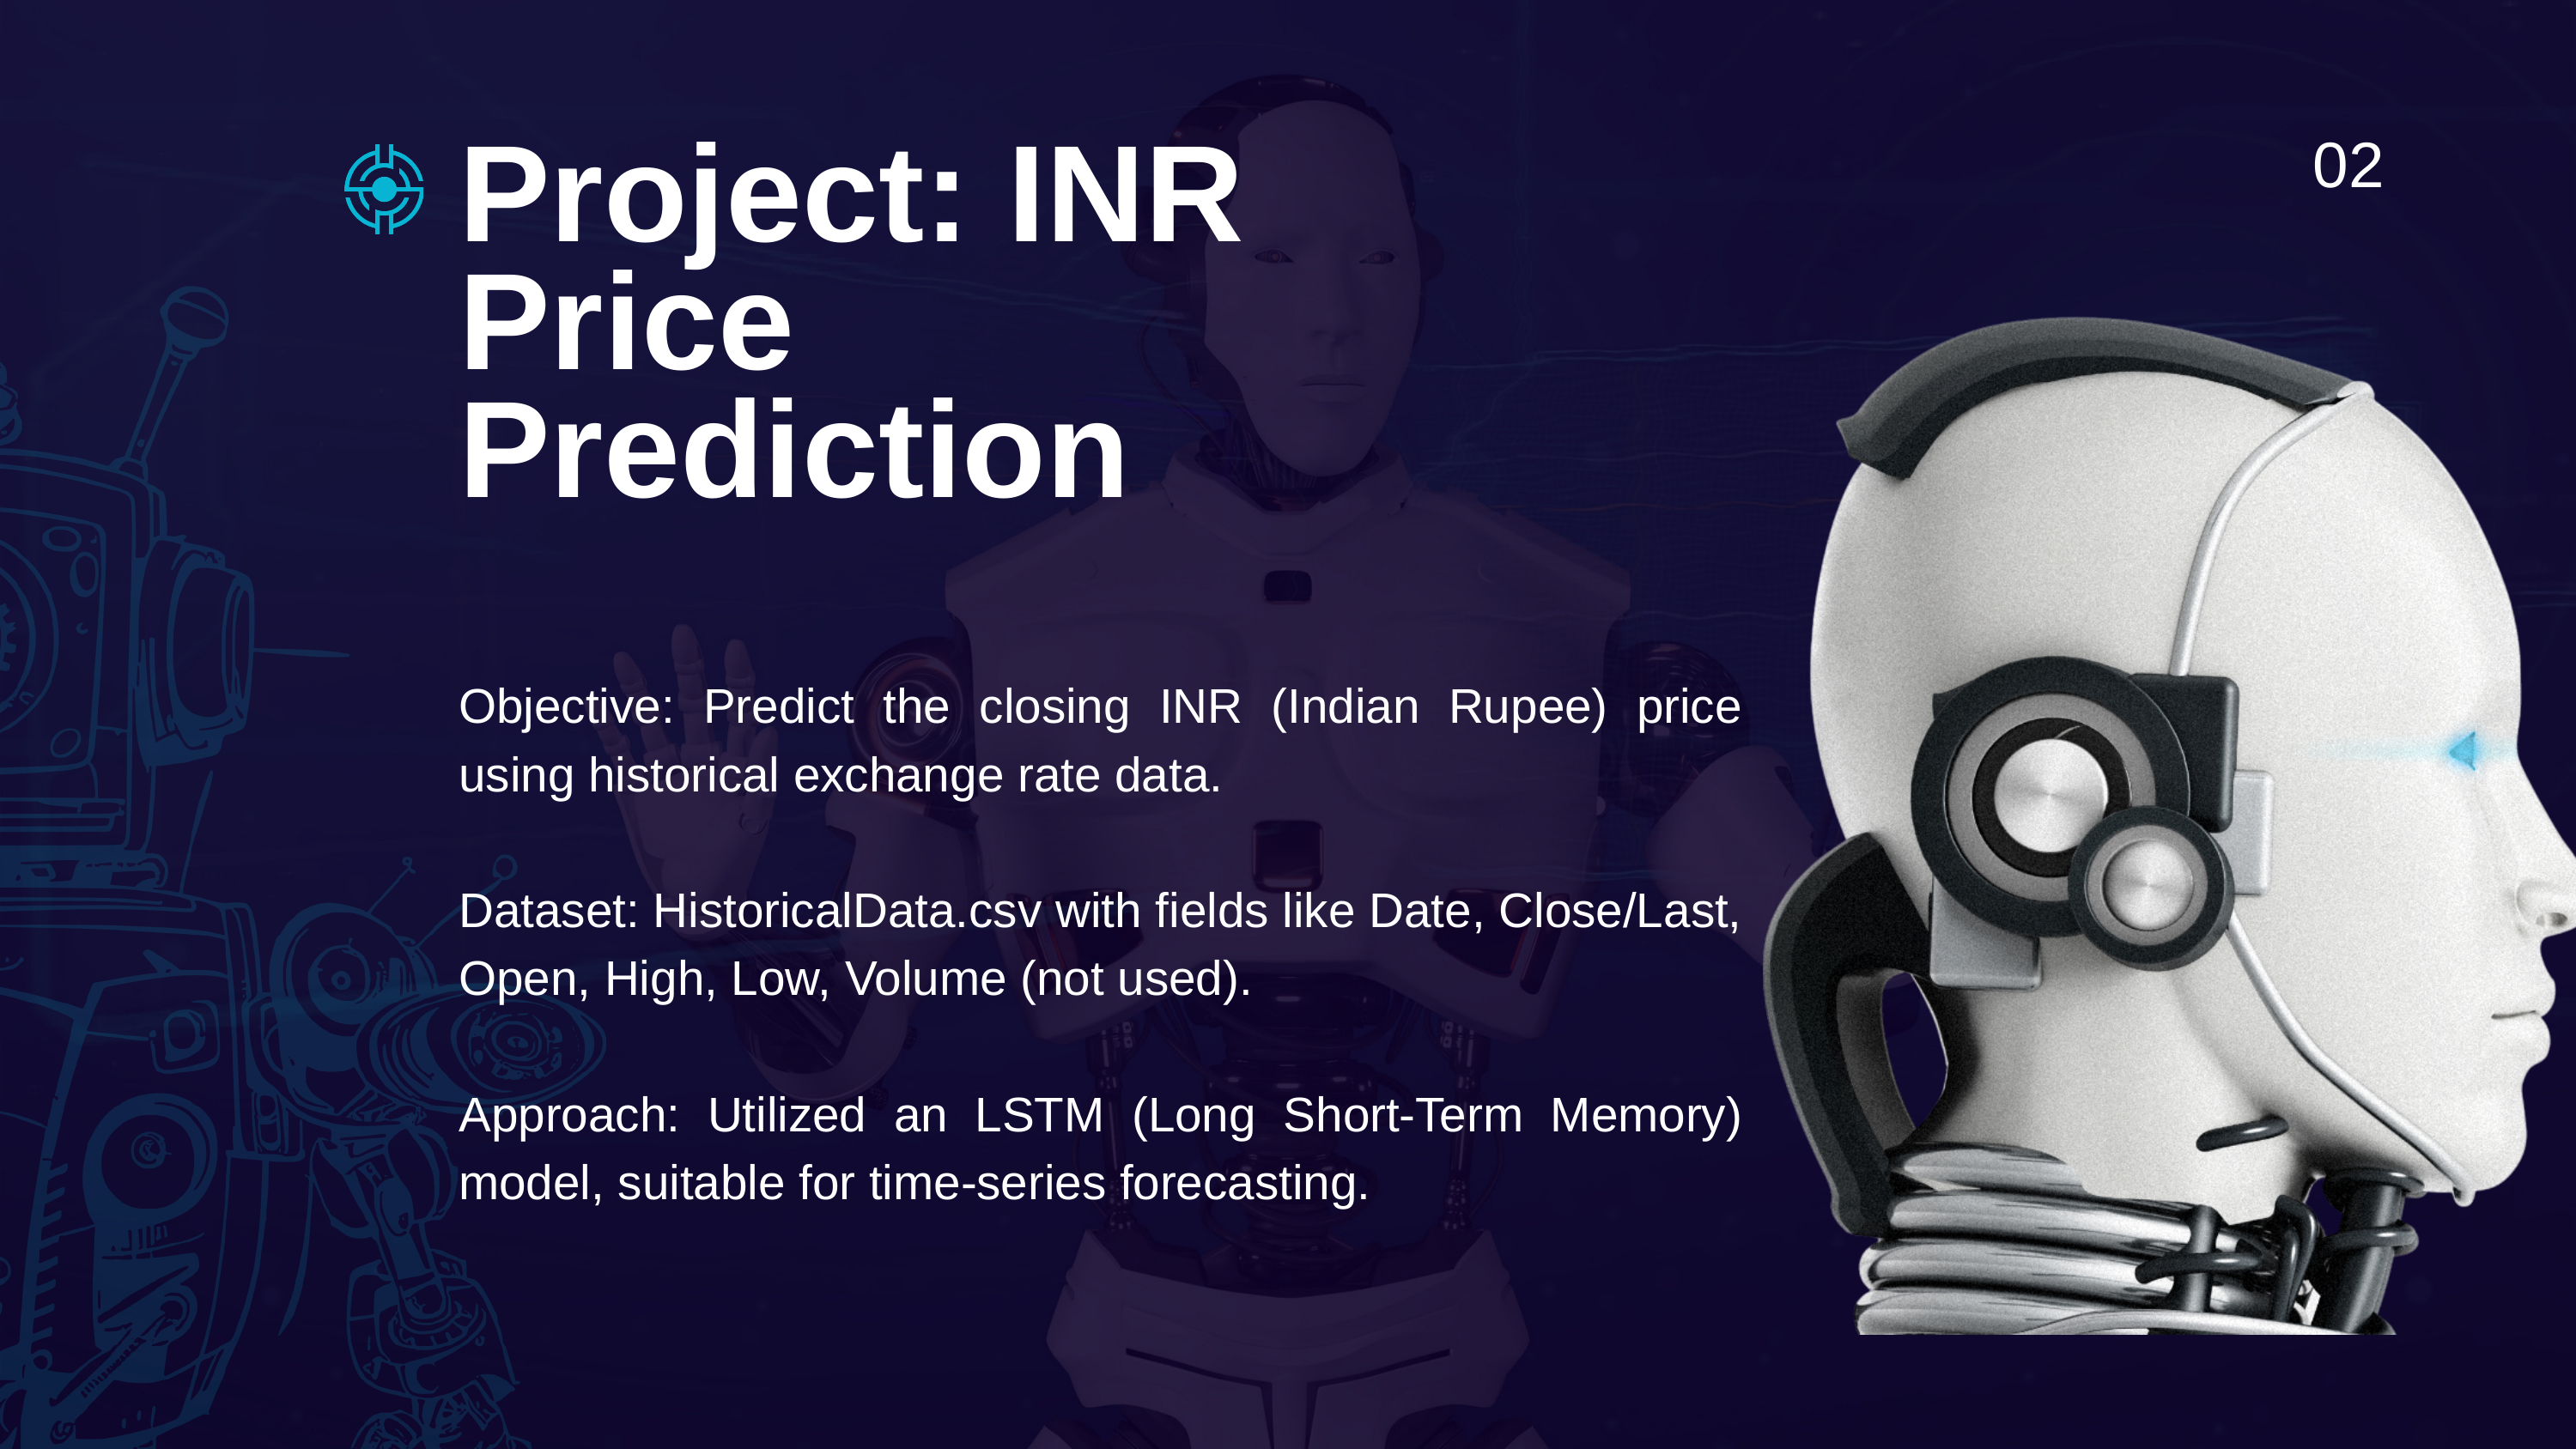

02
Project: INR Price Prediction

Objective: Predict the closing INR (Indian Rupee) price using historical exchange rate data.

Dataset: HistoricalData.csv with fields like Date, Close/Last, Open, High, Low, Volume (not used).

Approach: Utilized an LSTM (Long Short-Term Memory) model, suitable for time-series forecasting.